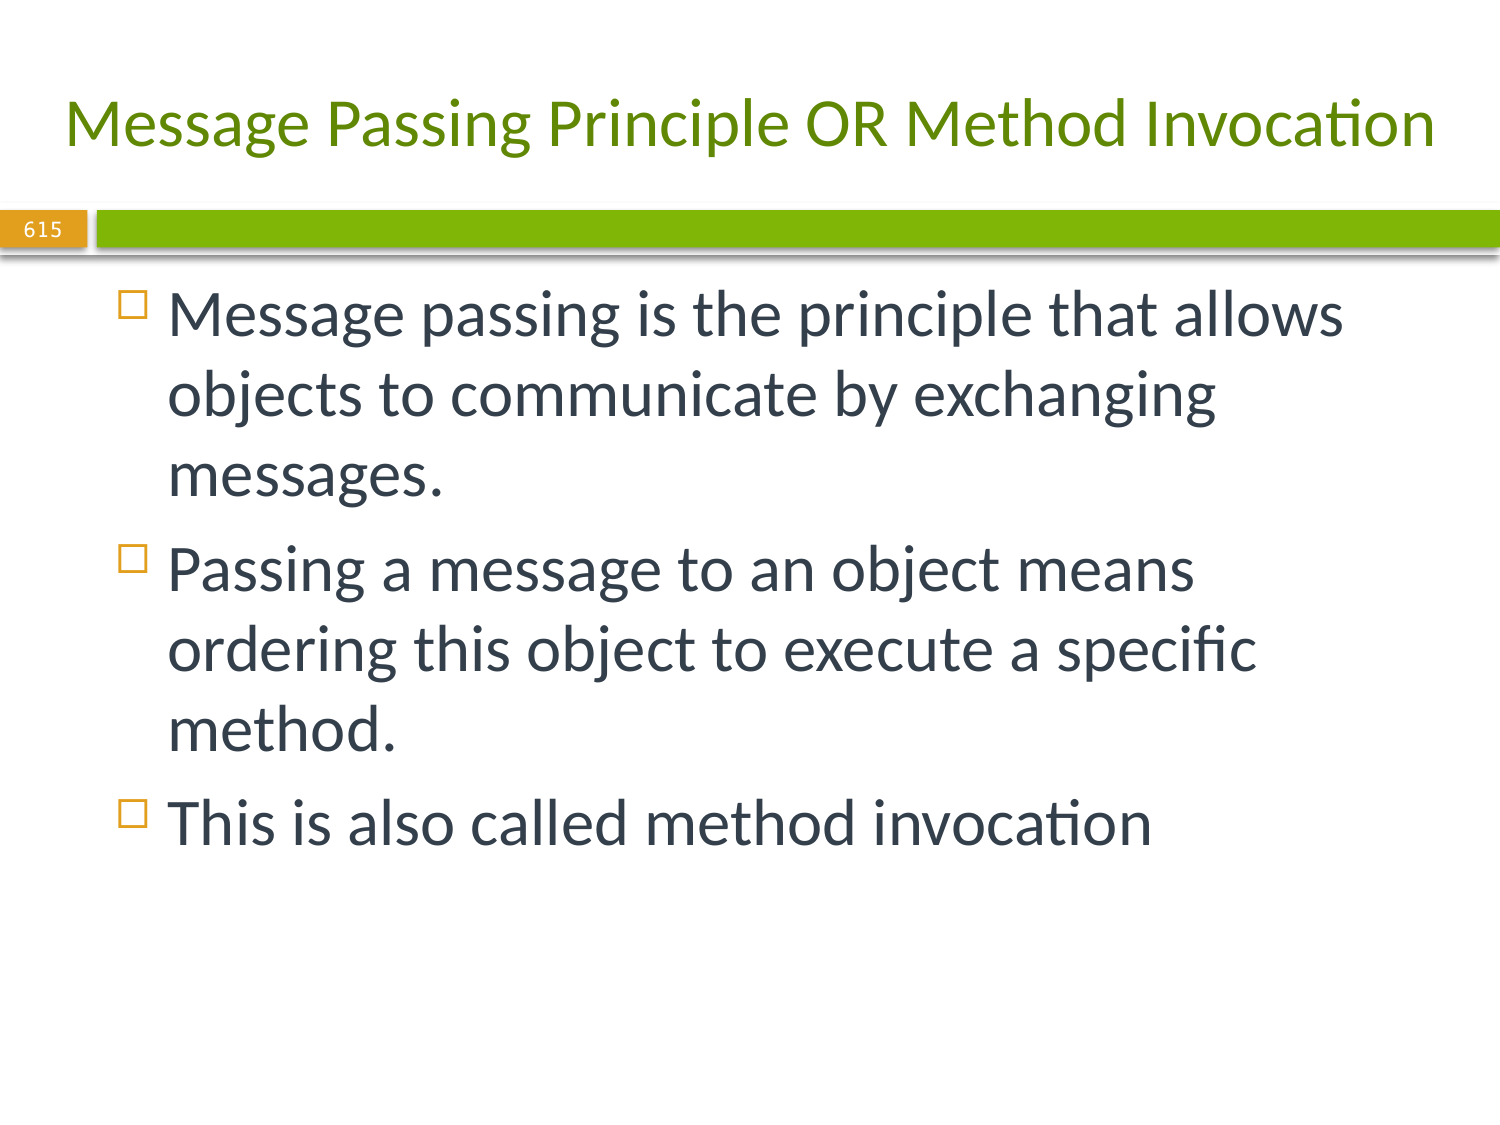

# Message Passing Principle OR Method Invocation
615
Message passing is the principle that allows objects to communicate by exchanging messages.
Passing a message to an object means ordering this object to execute a specific method.
This is also called method invocation